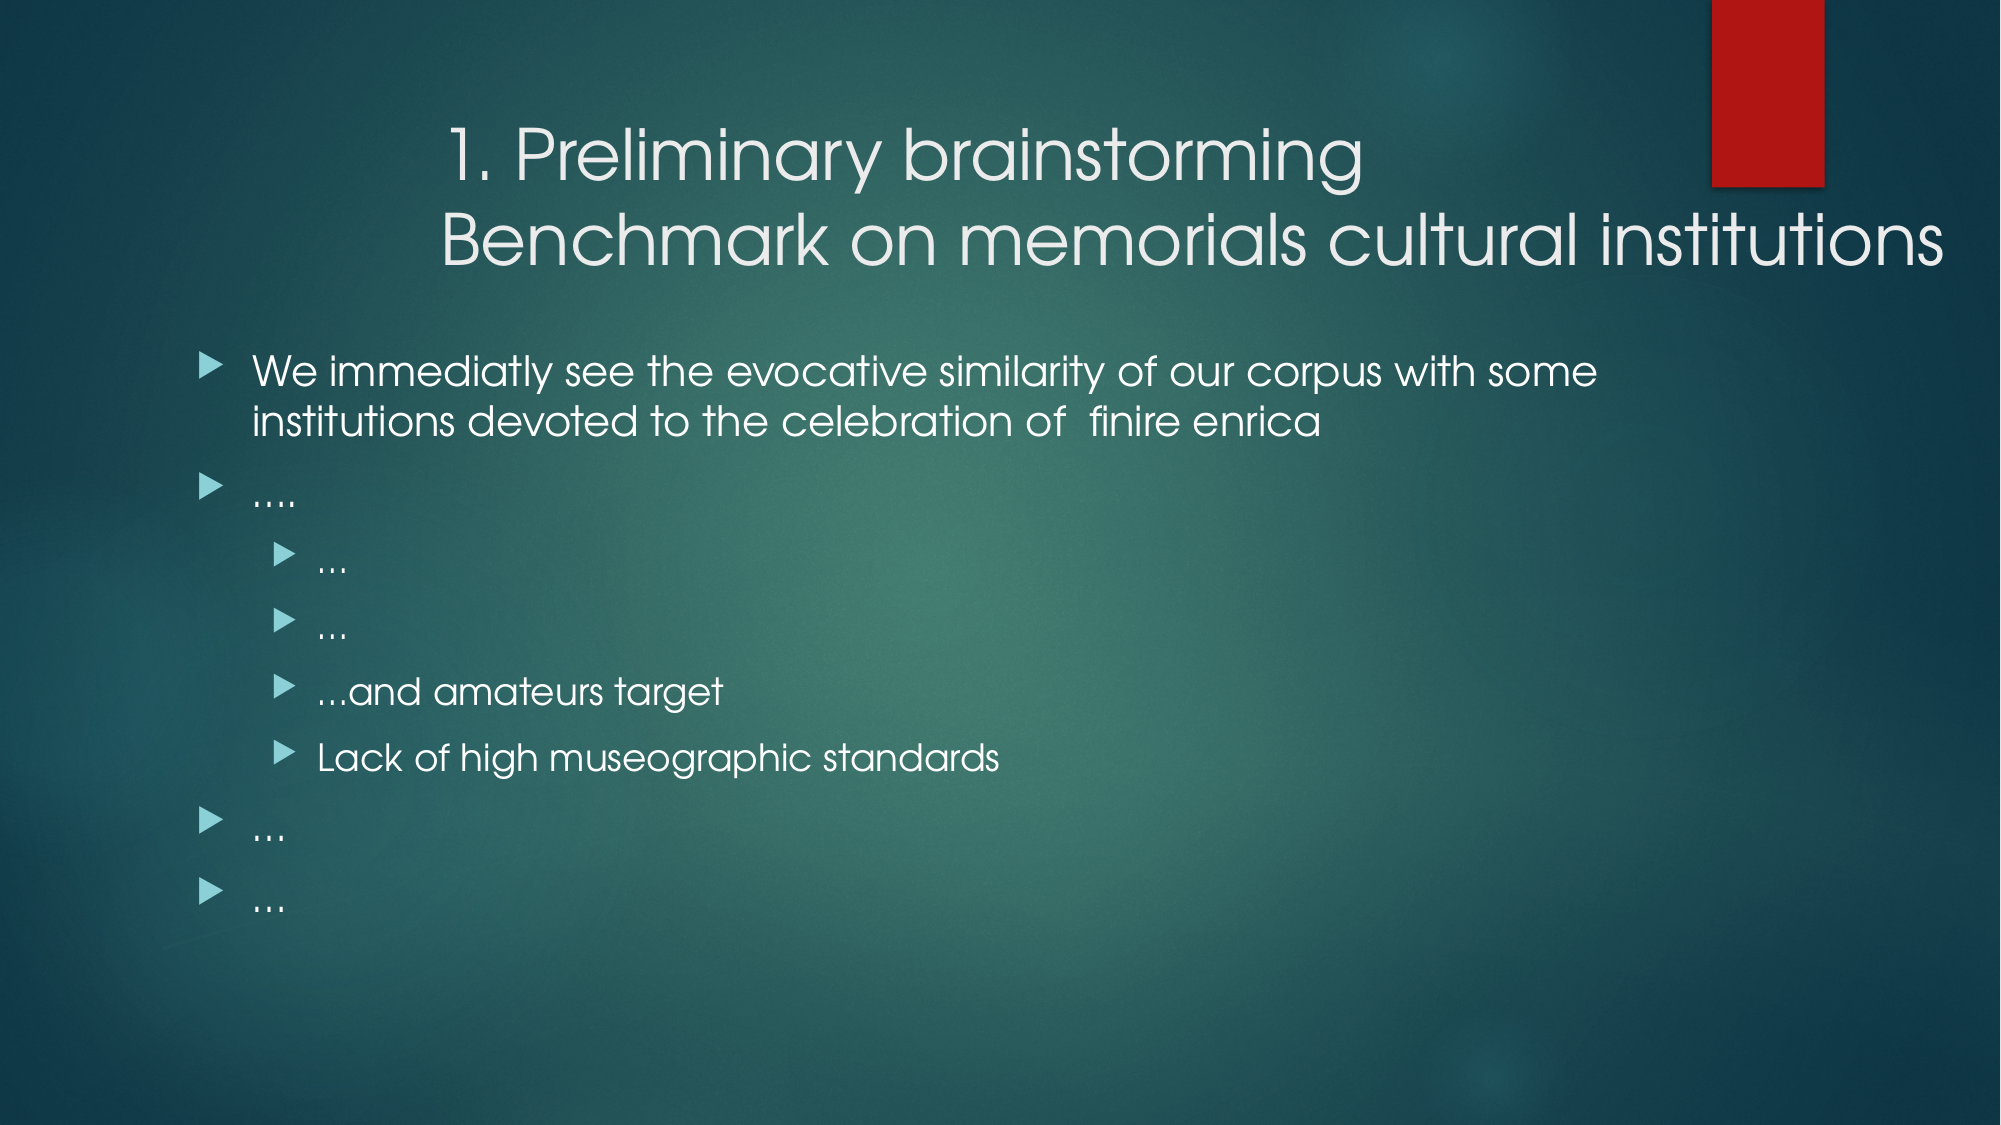

# 1. Preliminary brainstorming Benchmark on memorials cultural institutions
We immediatly see the evocative similarity of our corpus with some institutions devoted to the celebration of  finire enrica
….
…
…
…and amateurs target
Lack of high museographic standards
…
…